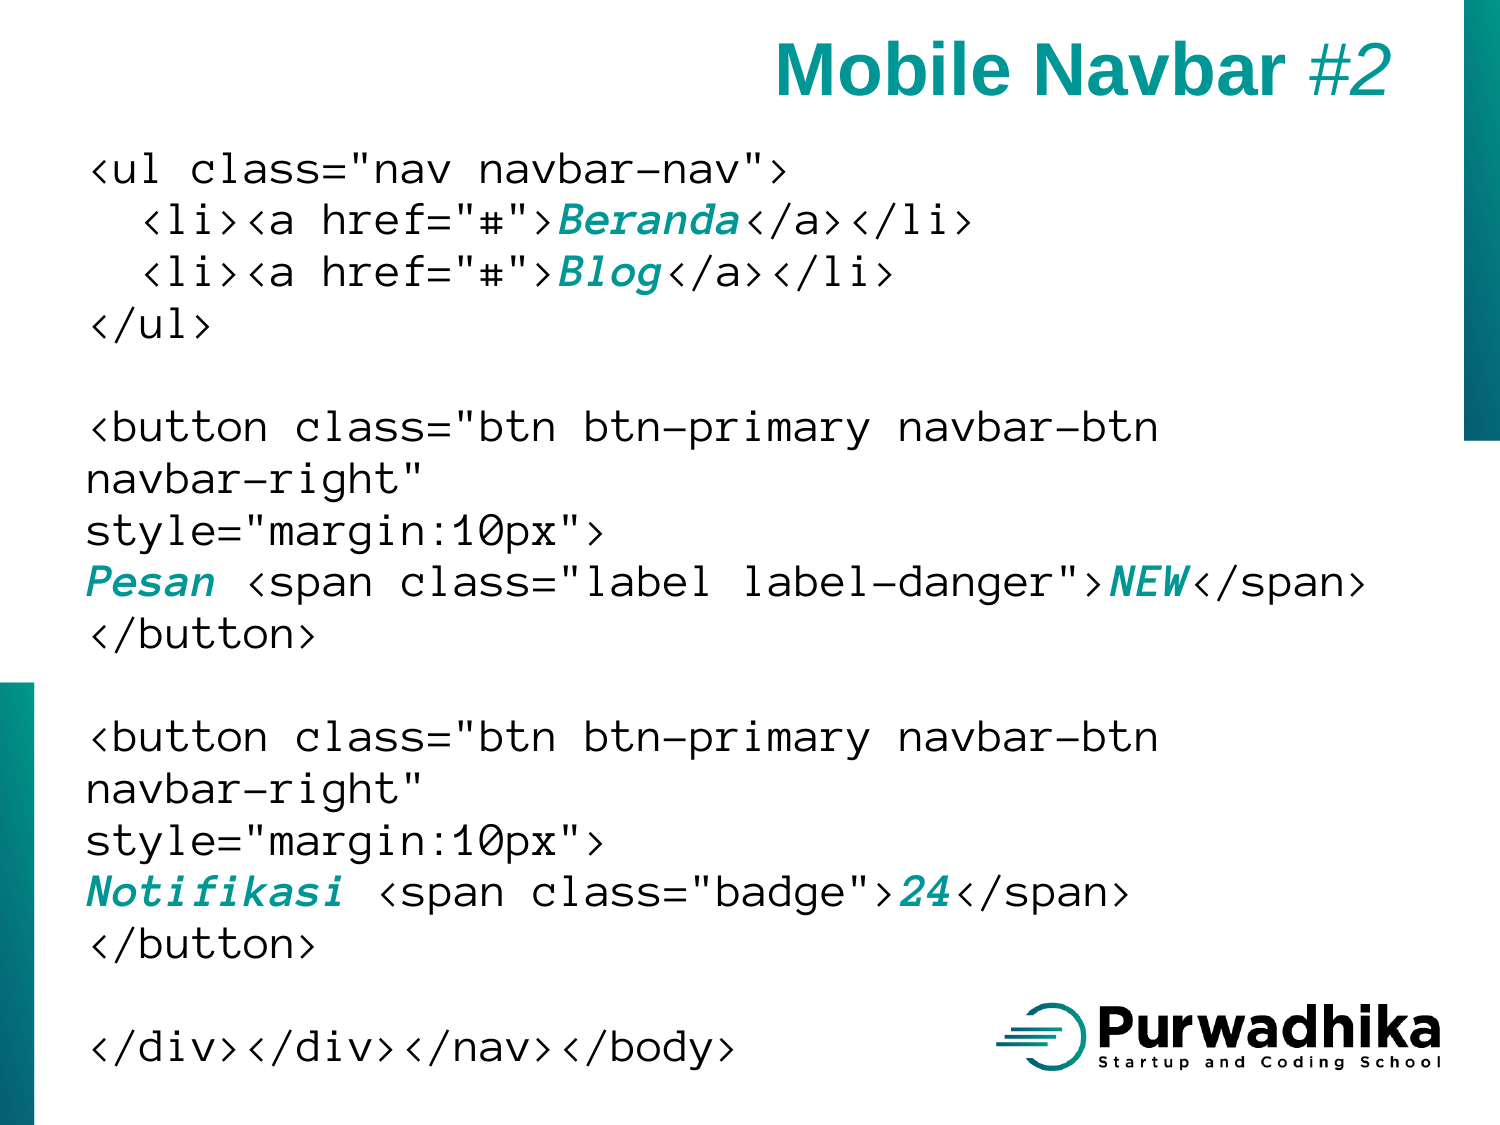

Mobile Navbar #2
<ul class="nav navbar-nav">
  <li><a href="#">Beranda</a></li>
  <li><a href="#">Blog</a></li>
</ul>

<button class="btn btn-primary navbar-btn
navbar-right"
style="margin:10px">
Pesan <span class="label label-danger">NEW</span>
</button>
<button class="btn btn-primary navbar-btn
navbar-right"
style="margin:10px">
Notifikasi <span class="badge">24</span>
</button>
</div></div></nav></body>